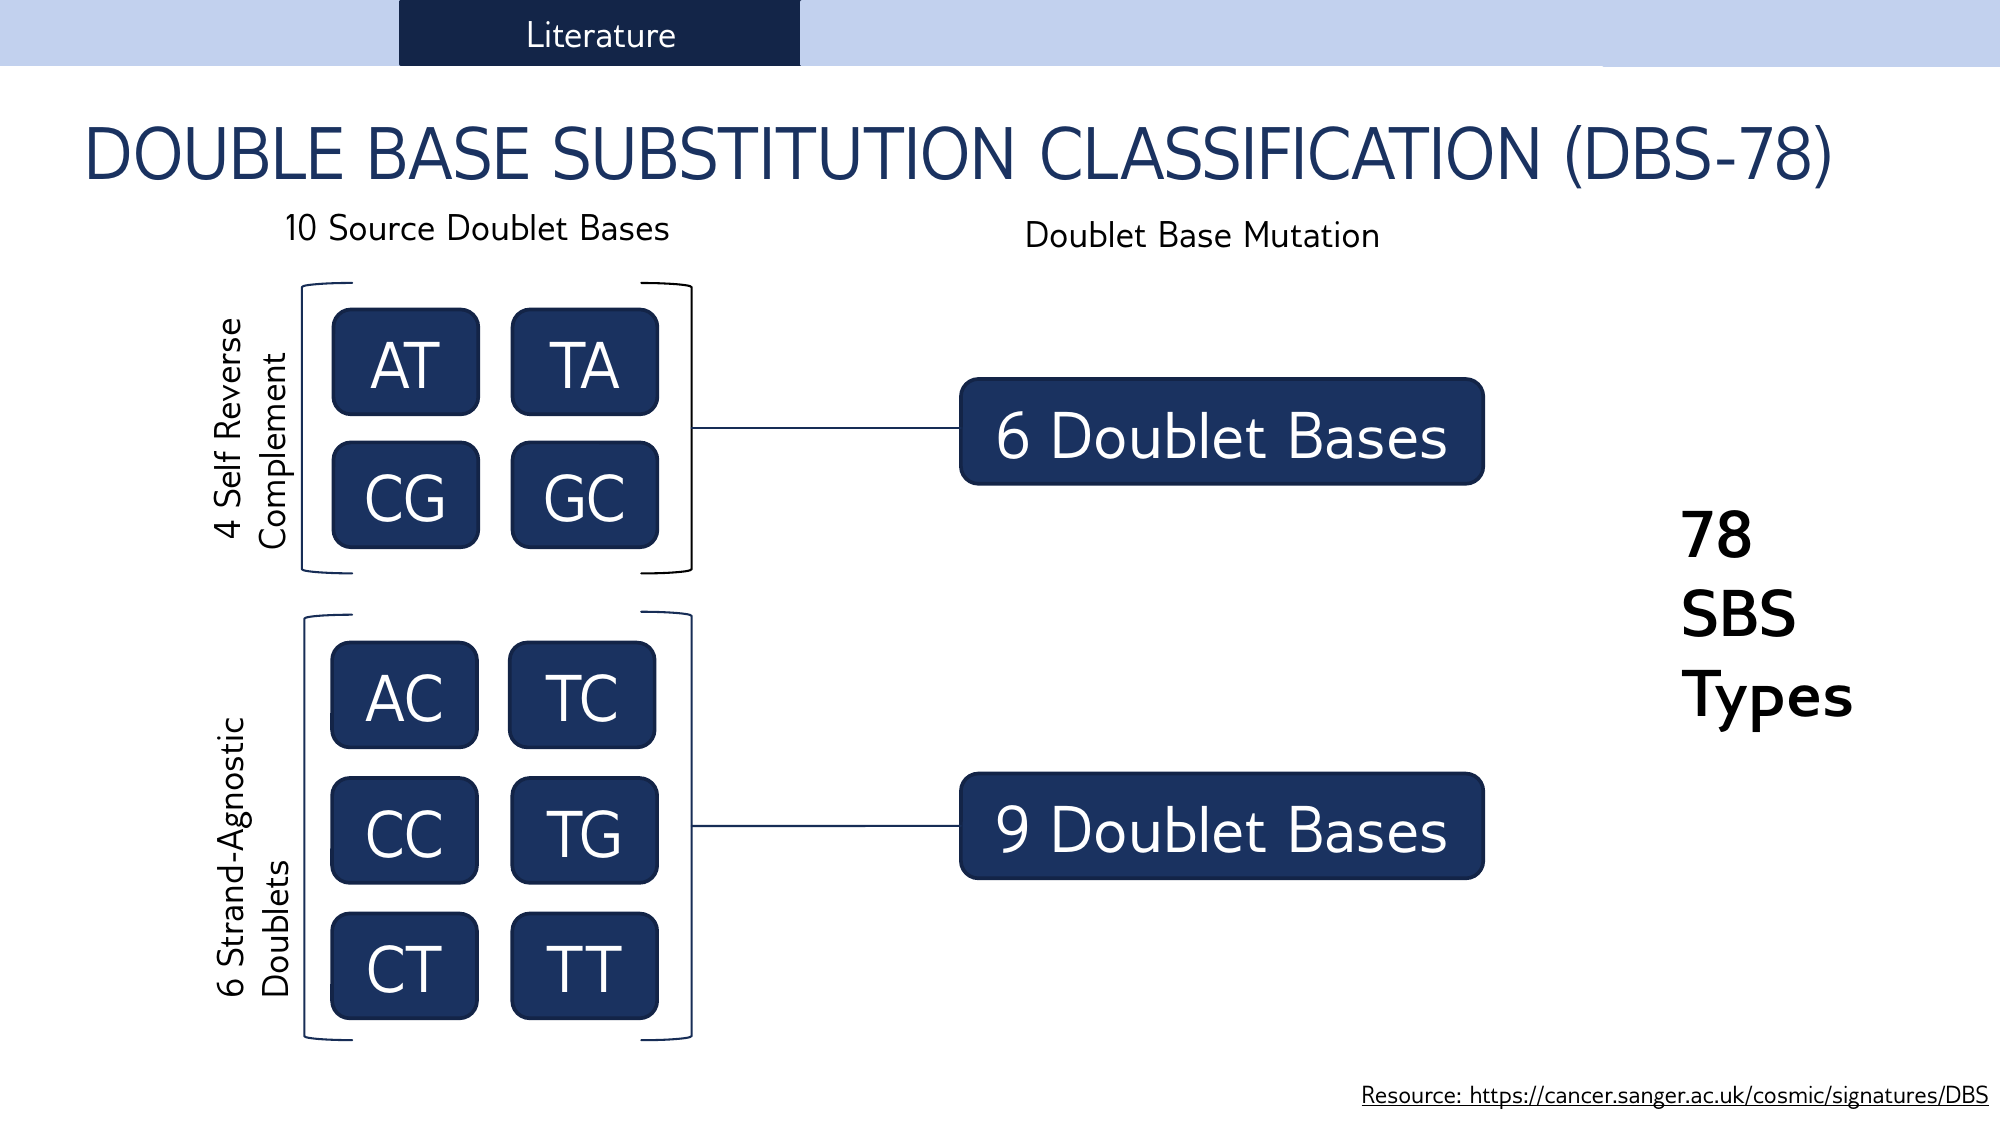

Literature

Double Base substitution classification (DBS-78)
10 Source Doublet Bases
Doublet Base Mutation

AT
TA
 4 Self Reverse
Complement
6 Doublet Bases
CG
GC
78
SBS
Types

AC
TC
9 Doublet Bases
CC
TG
6 Strand-Agnostic
Doublets
CT
TT
Resource: https://cancer.sanger.ac.uk/cosmic/signatures/DBS